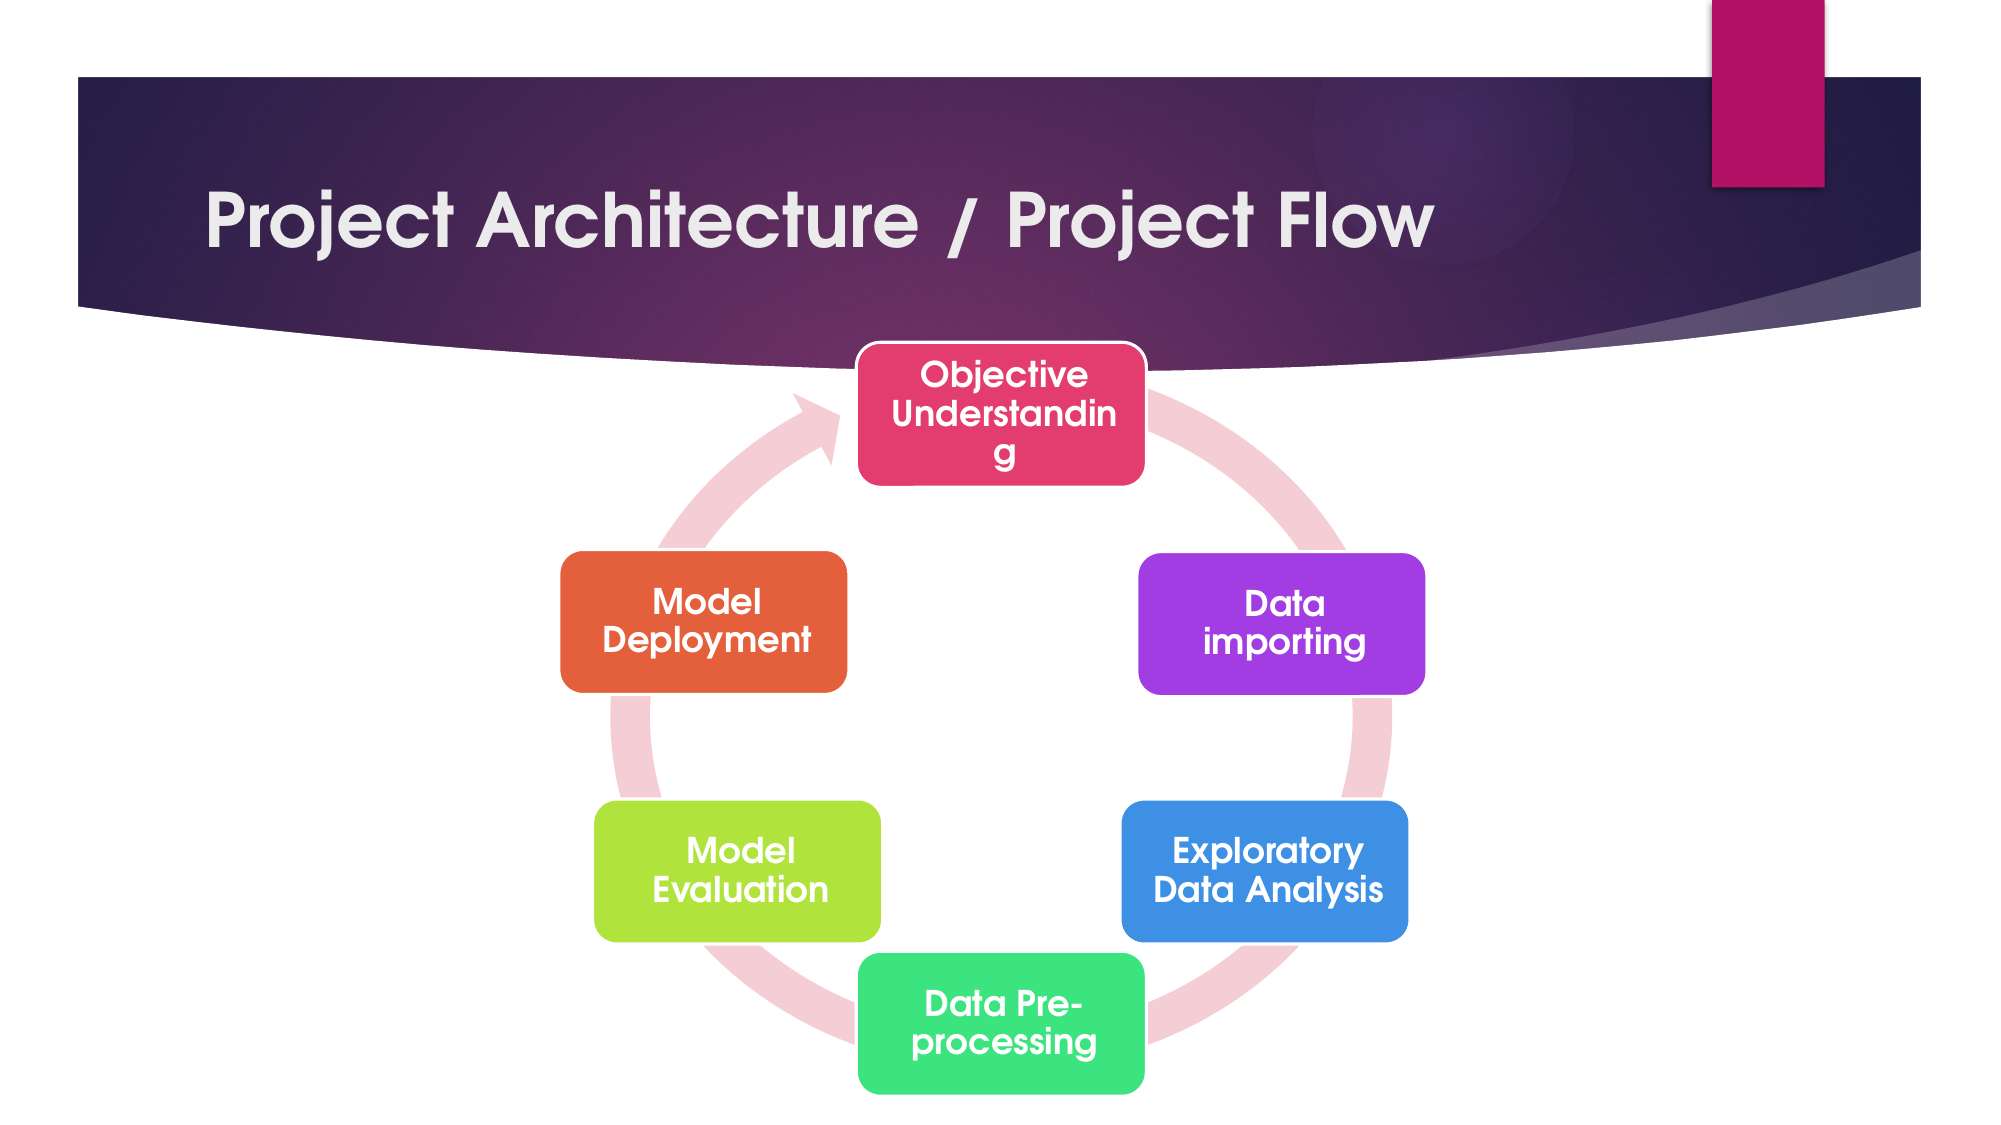

# Project Architecture / Project Flow
Objective Understanding
Data importing
Exploratory Data Analysis
Data Pre-processing
Model Evaluation
Model Deployment